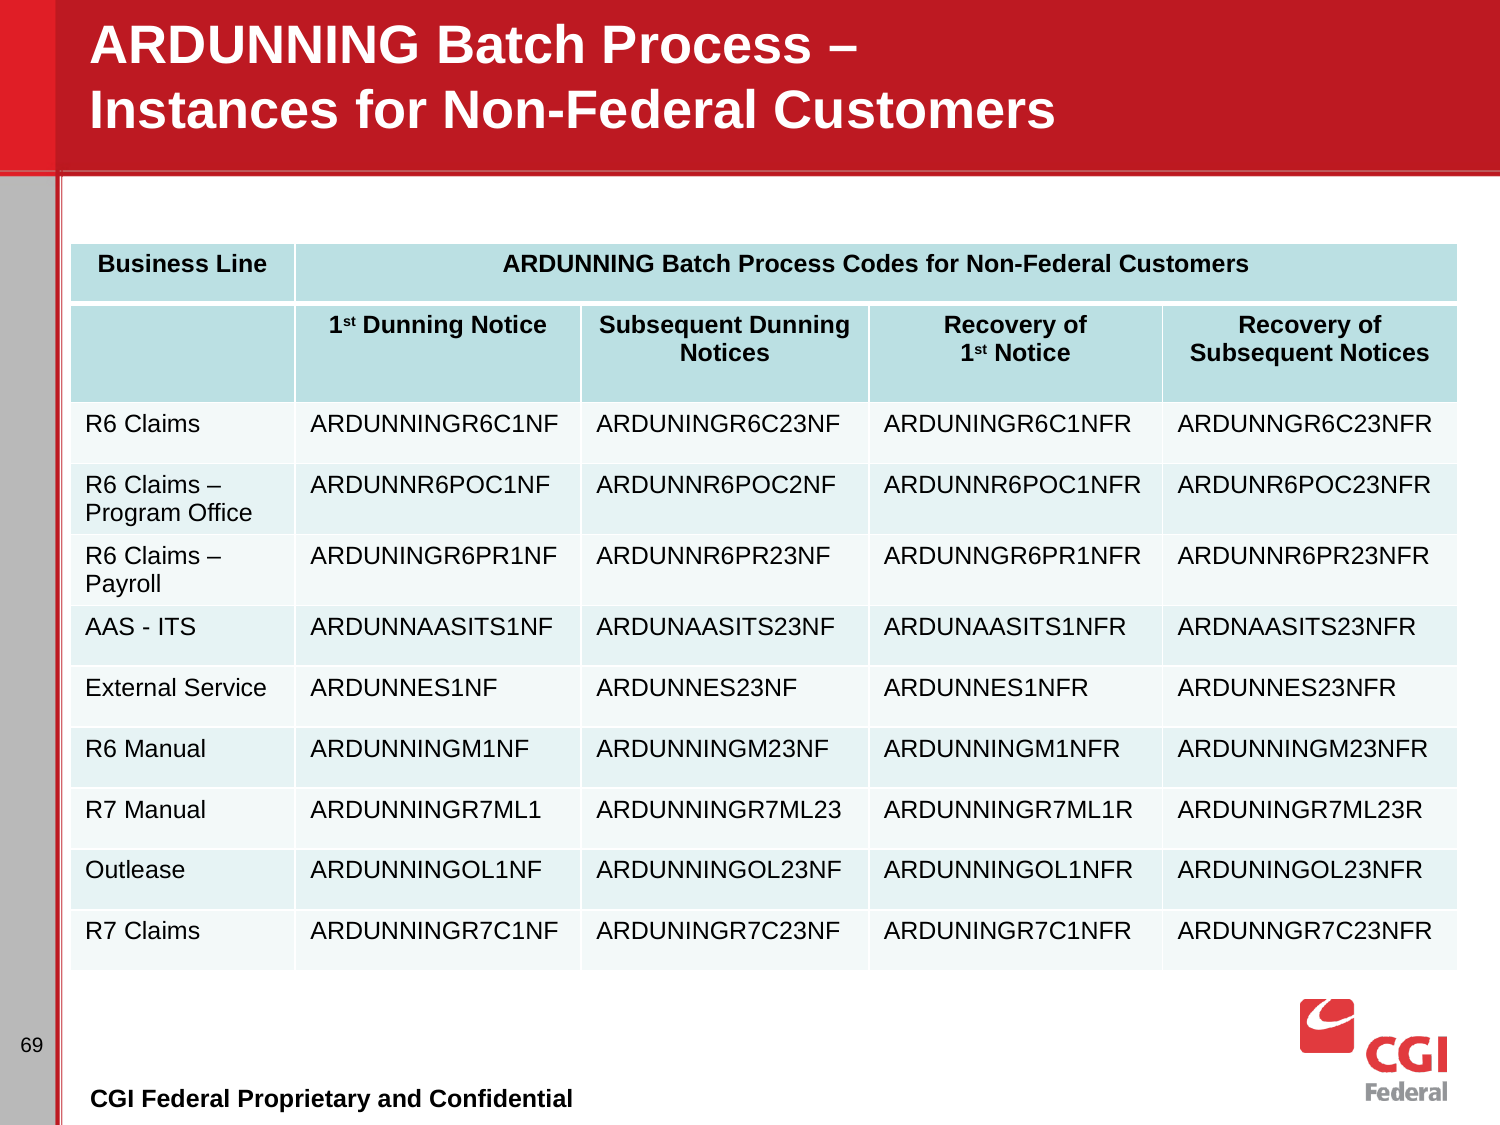

# ARDUNNING Batch Process – Instances for Non-Federal Customers
| Business Line | ARDUNNING Batch Process Codes for Non-Federal Customers |  |  |  |
| --- | --- | --- | --- | --- |
|  | 1st Dunning Notice | Subsequent Dunning Notices | Recovery of 1st Notice | Recovery of Subsequent Notices |
| R6 Claims | ARDUNNINGR6C1NF | ARDUNINGR6C23NF | ARDUNINGR6C1NFR | ARDUNNGR6C23NFR |
| R6 Claims – Program Office | ARDUNNR6POC1NF | ARDUNNR6POC2NF | ARDUNNR6POC1NFR | ARDUNR6POC23NFR |
| R6 Claims – Payroll | ARDUNINGR6PR1NF | ARDUNNR6PR23NF | ARDUNNGR6PR1NFR | ARDUNNR6PR23NFR |
| AAS - ITS | ARDUNNAASITS1NF | ARDUNAASITS23NF | ARDUNAASITS1NFR | ARDNAASITS23NFR |
| External Service | ARDUNNES1NF | ARDUNNES23NF | ARDUNNES1NFR | ARDUNNES23NFR |
| R6 Manual | ARDUNNINGM1NF | ARDUNNINGM23NF | ARDUNNINGM1NFR | ARDUNNINGM23NFR |
| R7 Manual | ARDUNNINGR7ML1 | ARDUNNINGR7ML23 | ARDUNNINGR7ML1R | ARDUNINGR7ML23R |
| Outlease | ARDUNNINGOL1NF | ARDUNNINGOL23NF | ARDUNNINGOL1NFR | ARDUNINGOL23NFR |
| R7 Claims | ARDUNNINGR7C1NF | ARDUNINGR7C23NF | ARDUNINGR7C1NFR | ARDUNNGR7C23NFR |
69
CGI Federal Proprietary and Confidential